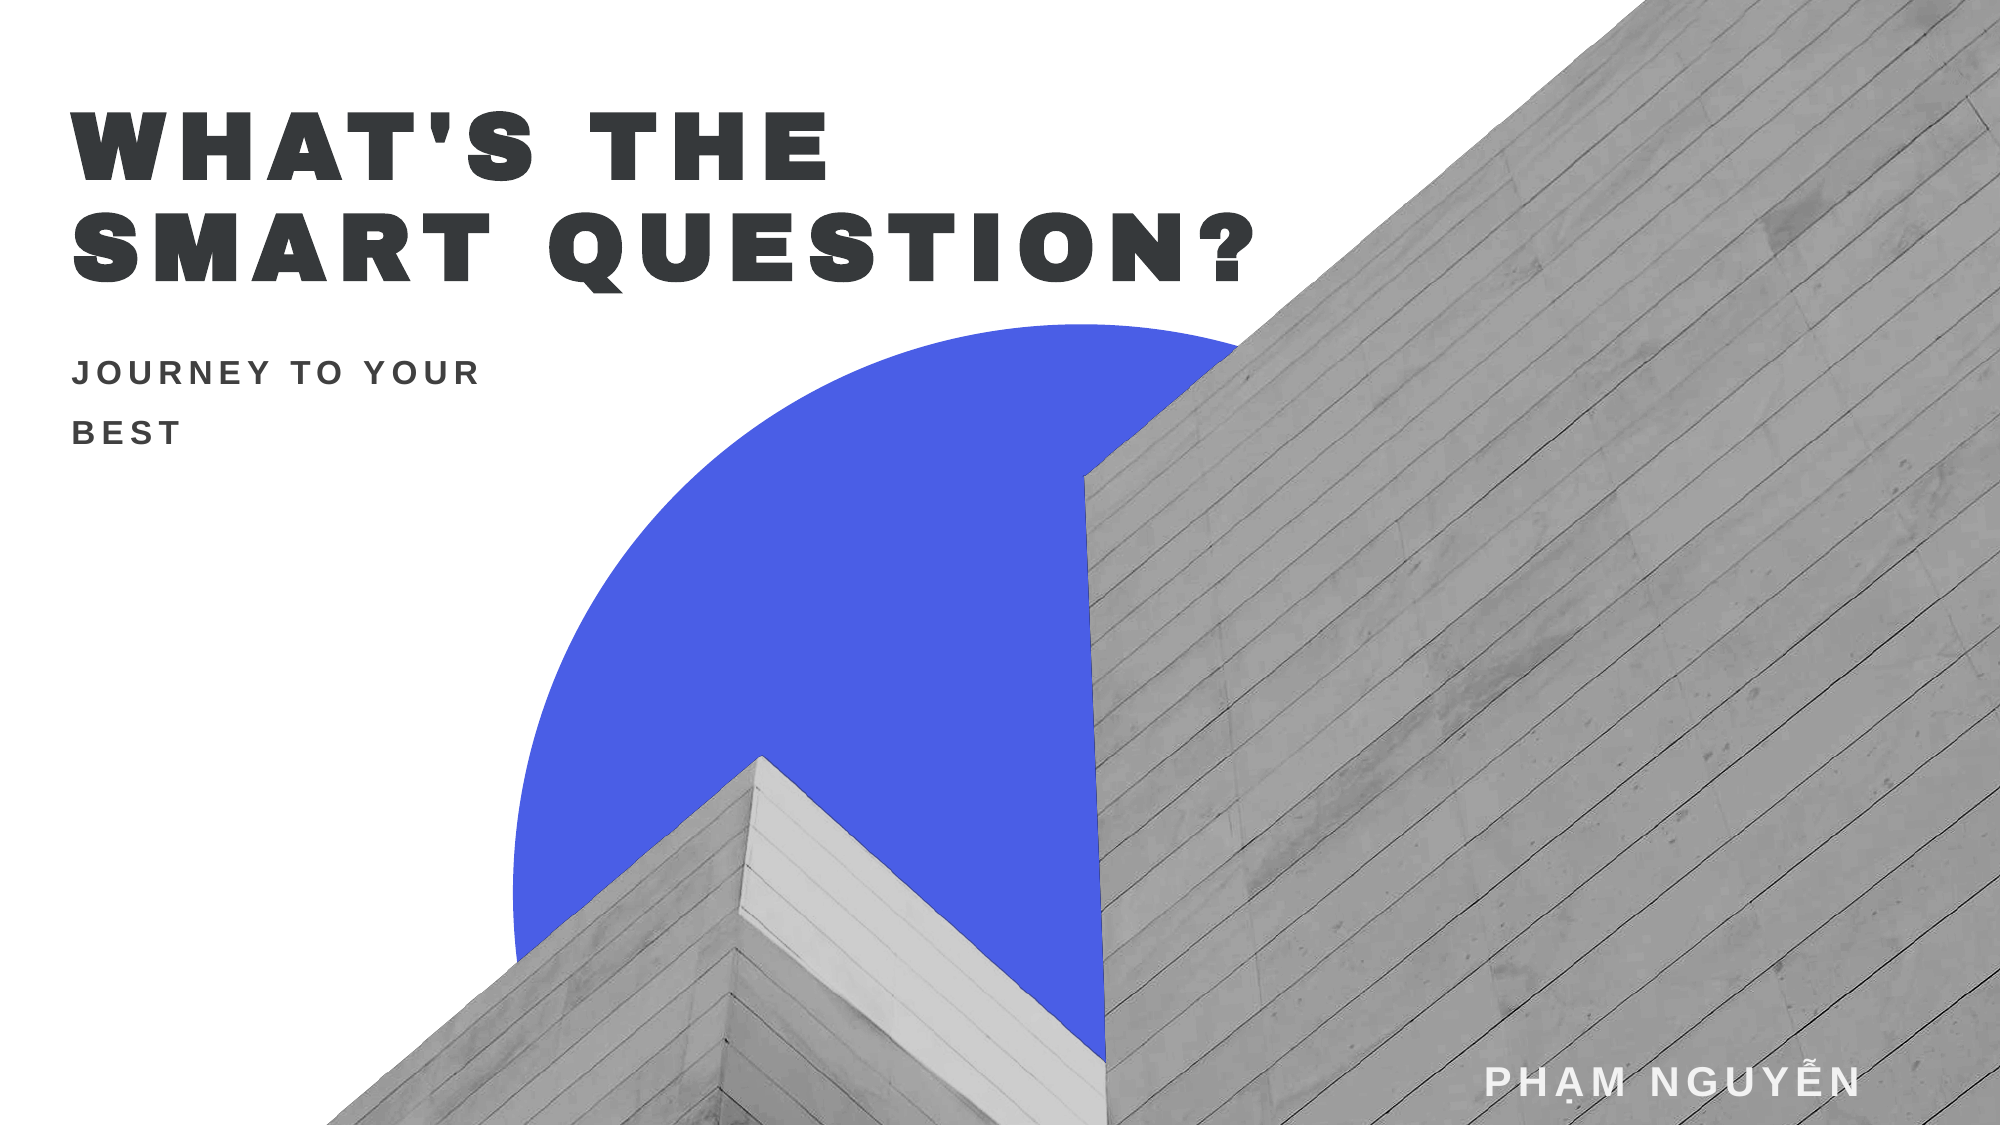

# What's the smart question?
Journey to your best
Phạm Nguyễn Thuận